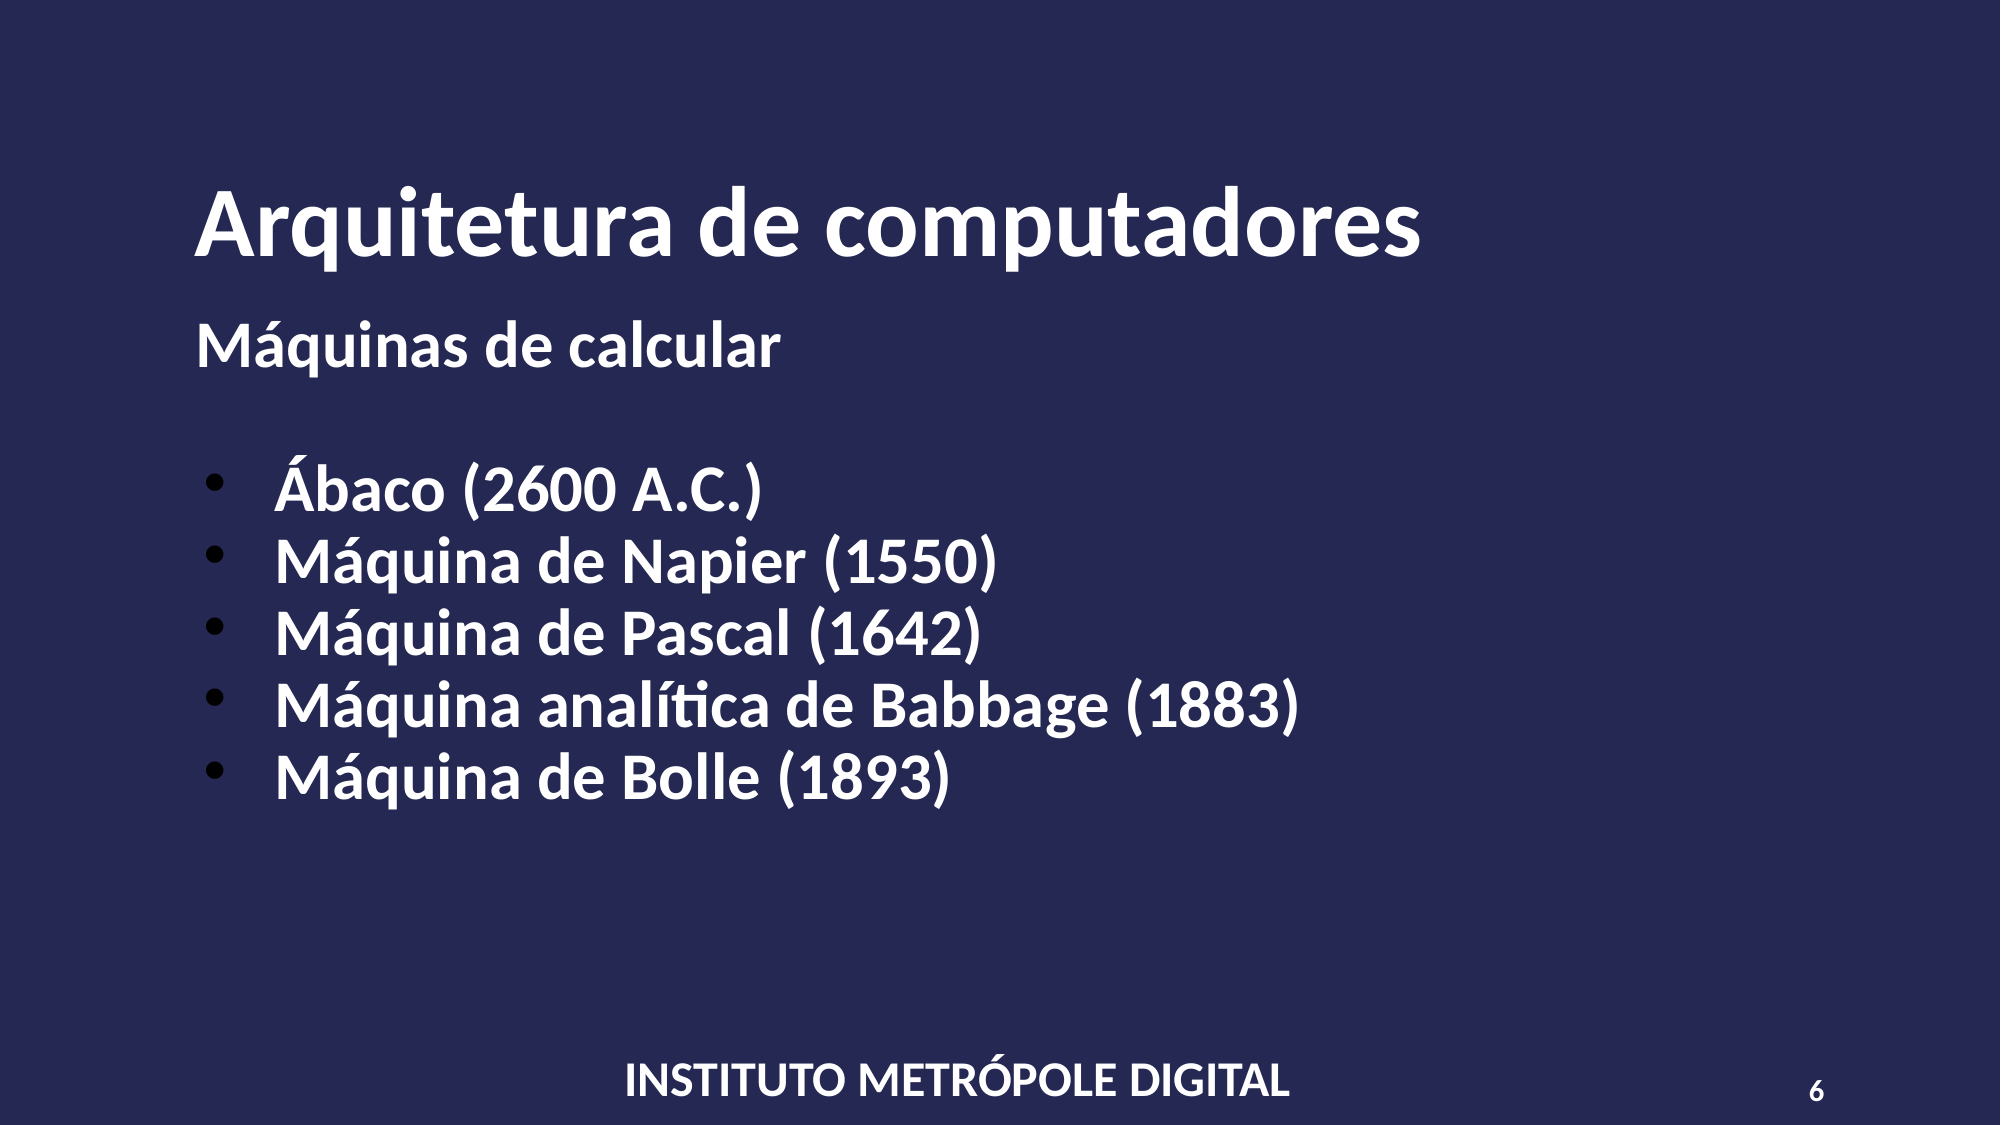

Arquitetura de computadores
 Máquinas de calcular

Ábaco (2600 A.C.)
Máquina de Napier (1550)
Máquina de Pascal (1642)
Máquina analítica de Babbage (1883)
Máquina de Bolle (1893)

INSTITUTO METRÓPOLE DIGITAL
6